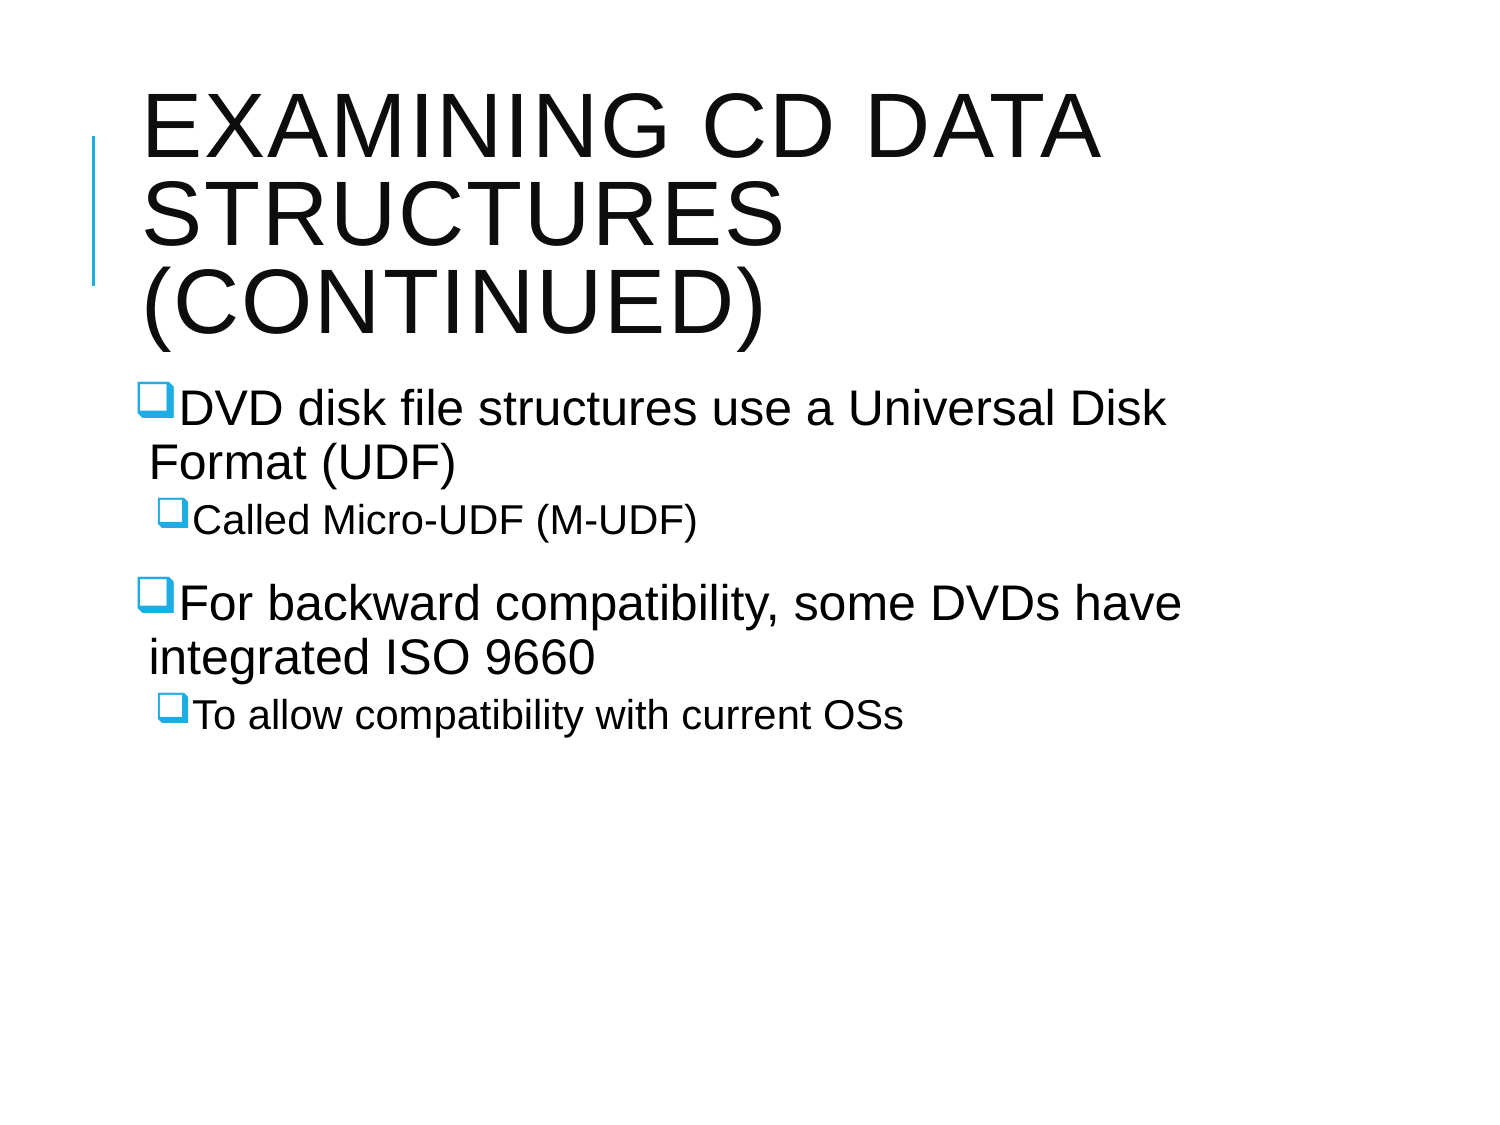

# Examining CD Data Structures (continued)
DVD disk file structures use a Universal Disk Format (UDF)
Called Micro-UDF (M-UDF)
For backward compatibility, some DVDs have integrated ISO 9660
To allow compatibility with current OSs